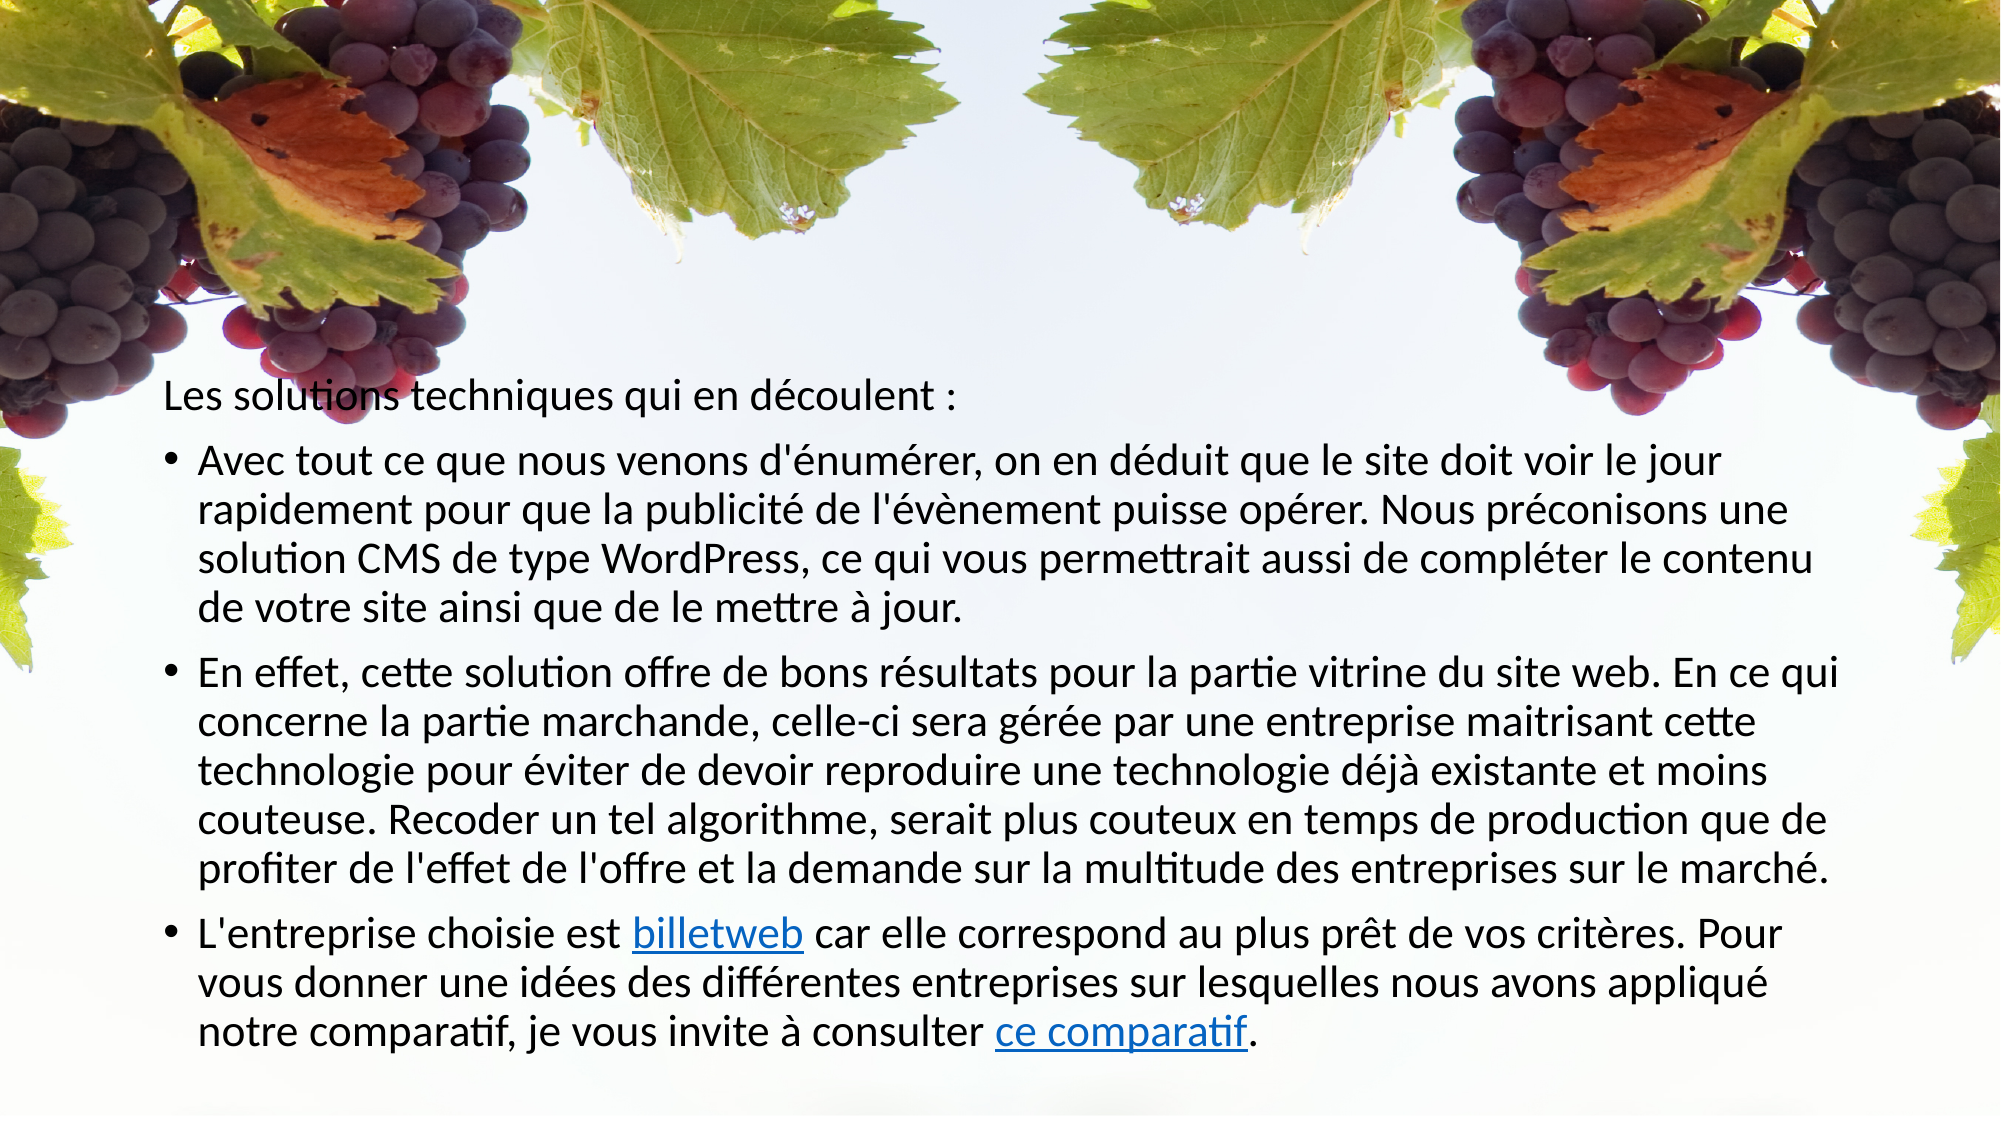

Les solutions techniques qui en découlent :
Avec tout ce que nous venons d'énumérer, on en déduit que le site doit voir le jour rapidement pour que la publicité de l'évènement puisse opérer. Nous préconisons une solution CMS de type WordPress, ce qui vous permettrait aussi de compléter le contenu de votre site ainsi que de le mettre à jour.
En effet, cette solution offre de bons résultats pour la partie vitrine du site web. En ce qui concerne la partie marchande, celle-ci sera gérée par une entreprise maitrisant cette technologie pour éviter de devoir reproduire une technologie déjà existante et moins couteuse. Recoder un tel algorithme, serait plus couteux en temps de production que de profiter de l'effet de l'offre et la demande sur la multitude des entreprises sur le marché.
L'entreprise choisie est billetweb car elle correspond au plus prêt de vos critères. Pour vous donner une idées des différentes entreprises sur lesquelles nous avons appliqué notre comparatif, je vous invite à consulter ce comparatif.